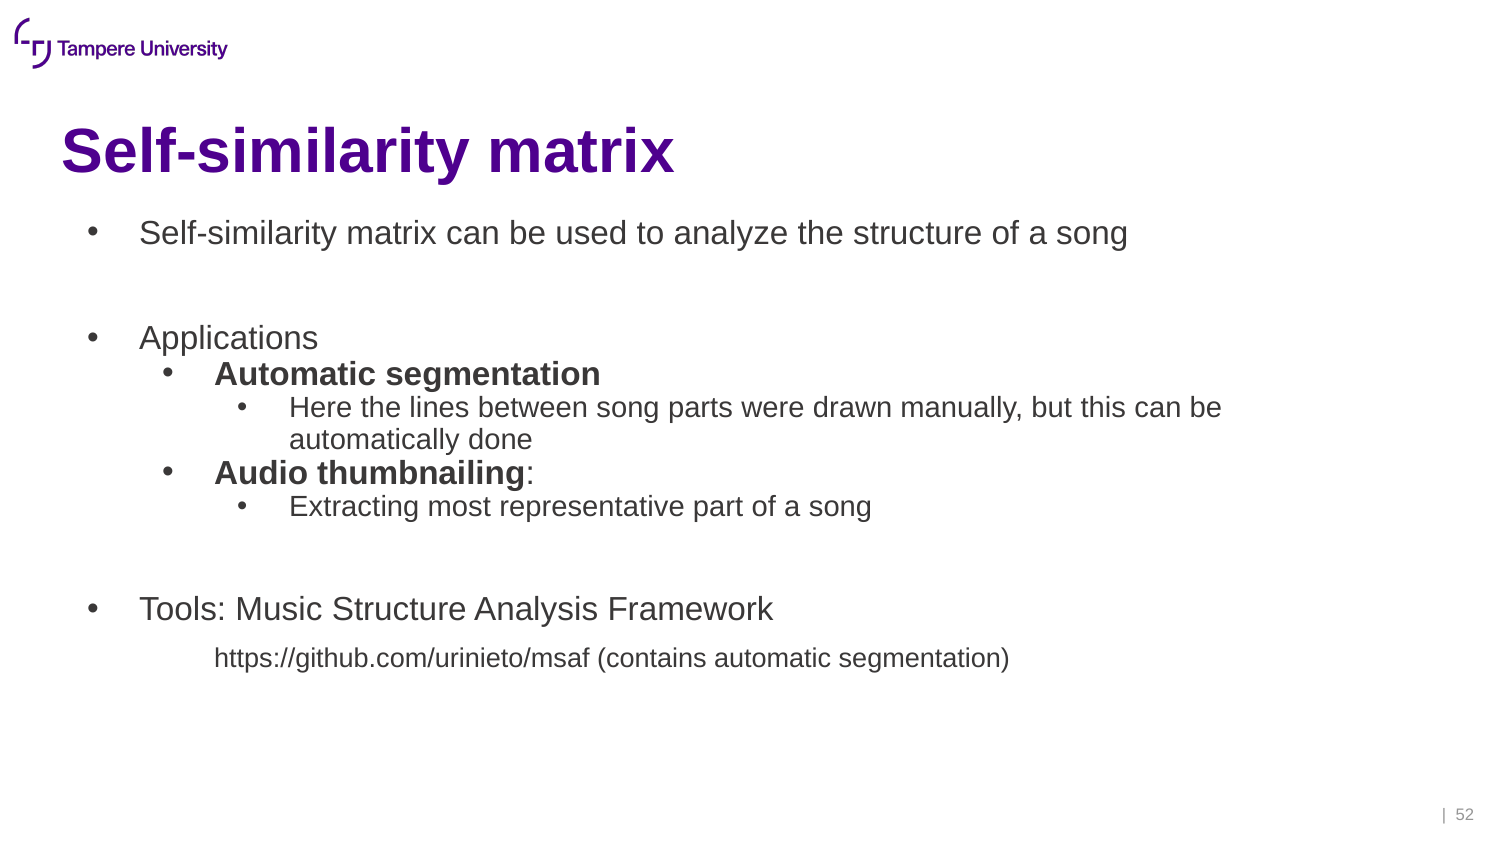

# Self-similarity matrix
Self-similarity matrix can be used to analyze the structure of a song

Applications
Automatic segmentation
Here the lines between song parts were drawn manually, but this can be automatically done
Audio thumbnailing:
Extracting most representative part of a song

Tools: Music Structure Analysis Framework
https://github.com/urinieto/msaf (contains automatic segmentation)

|  52